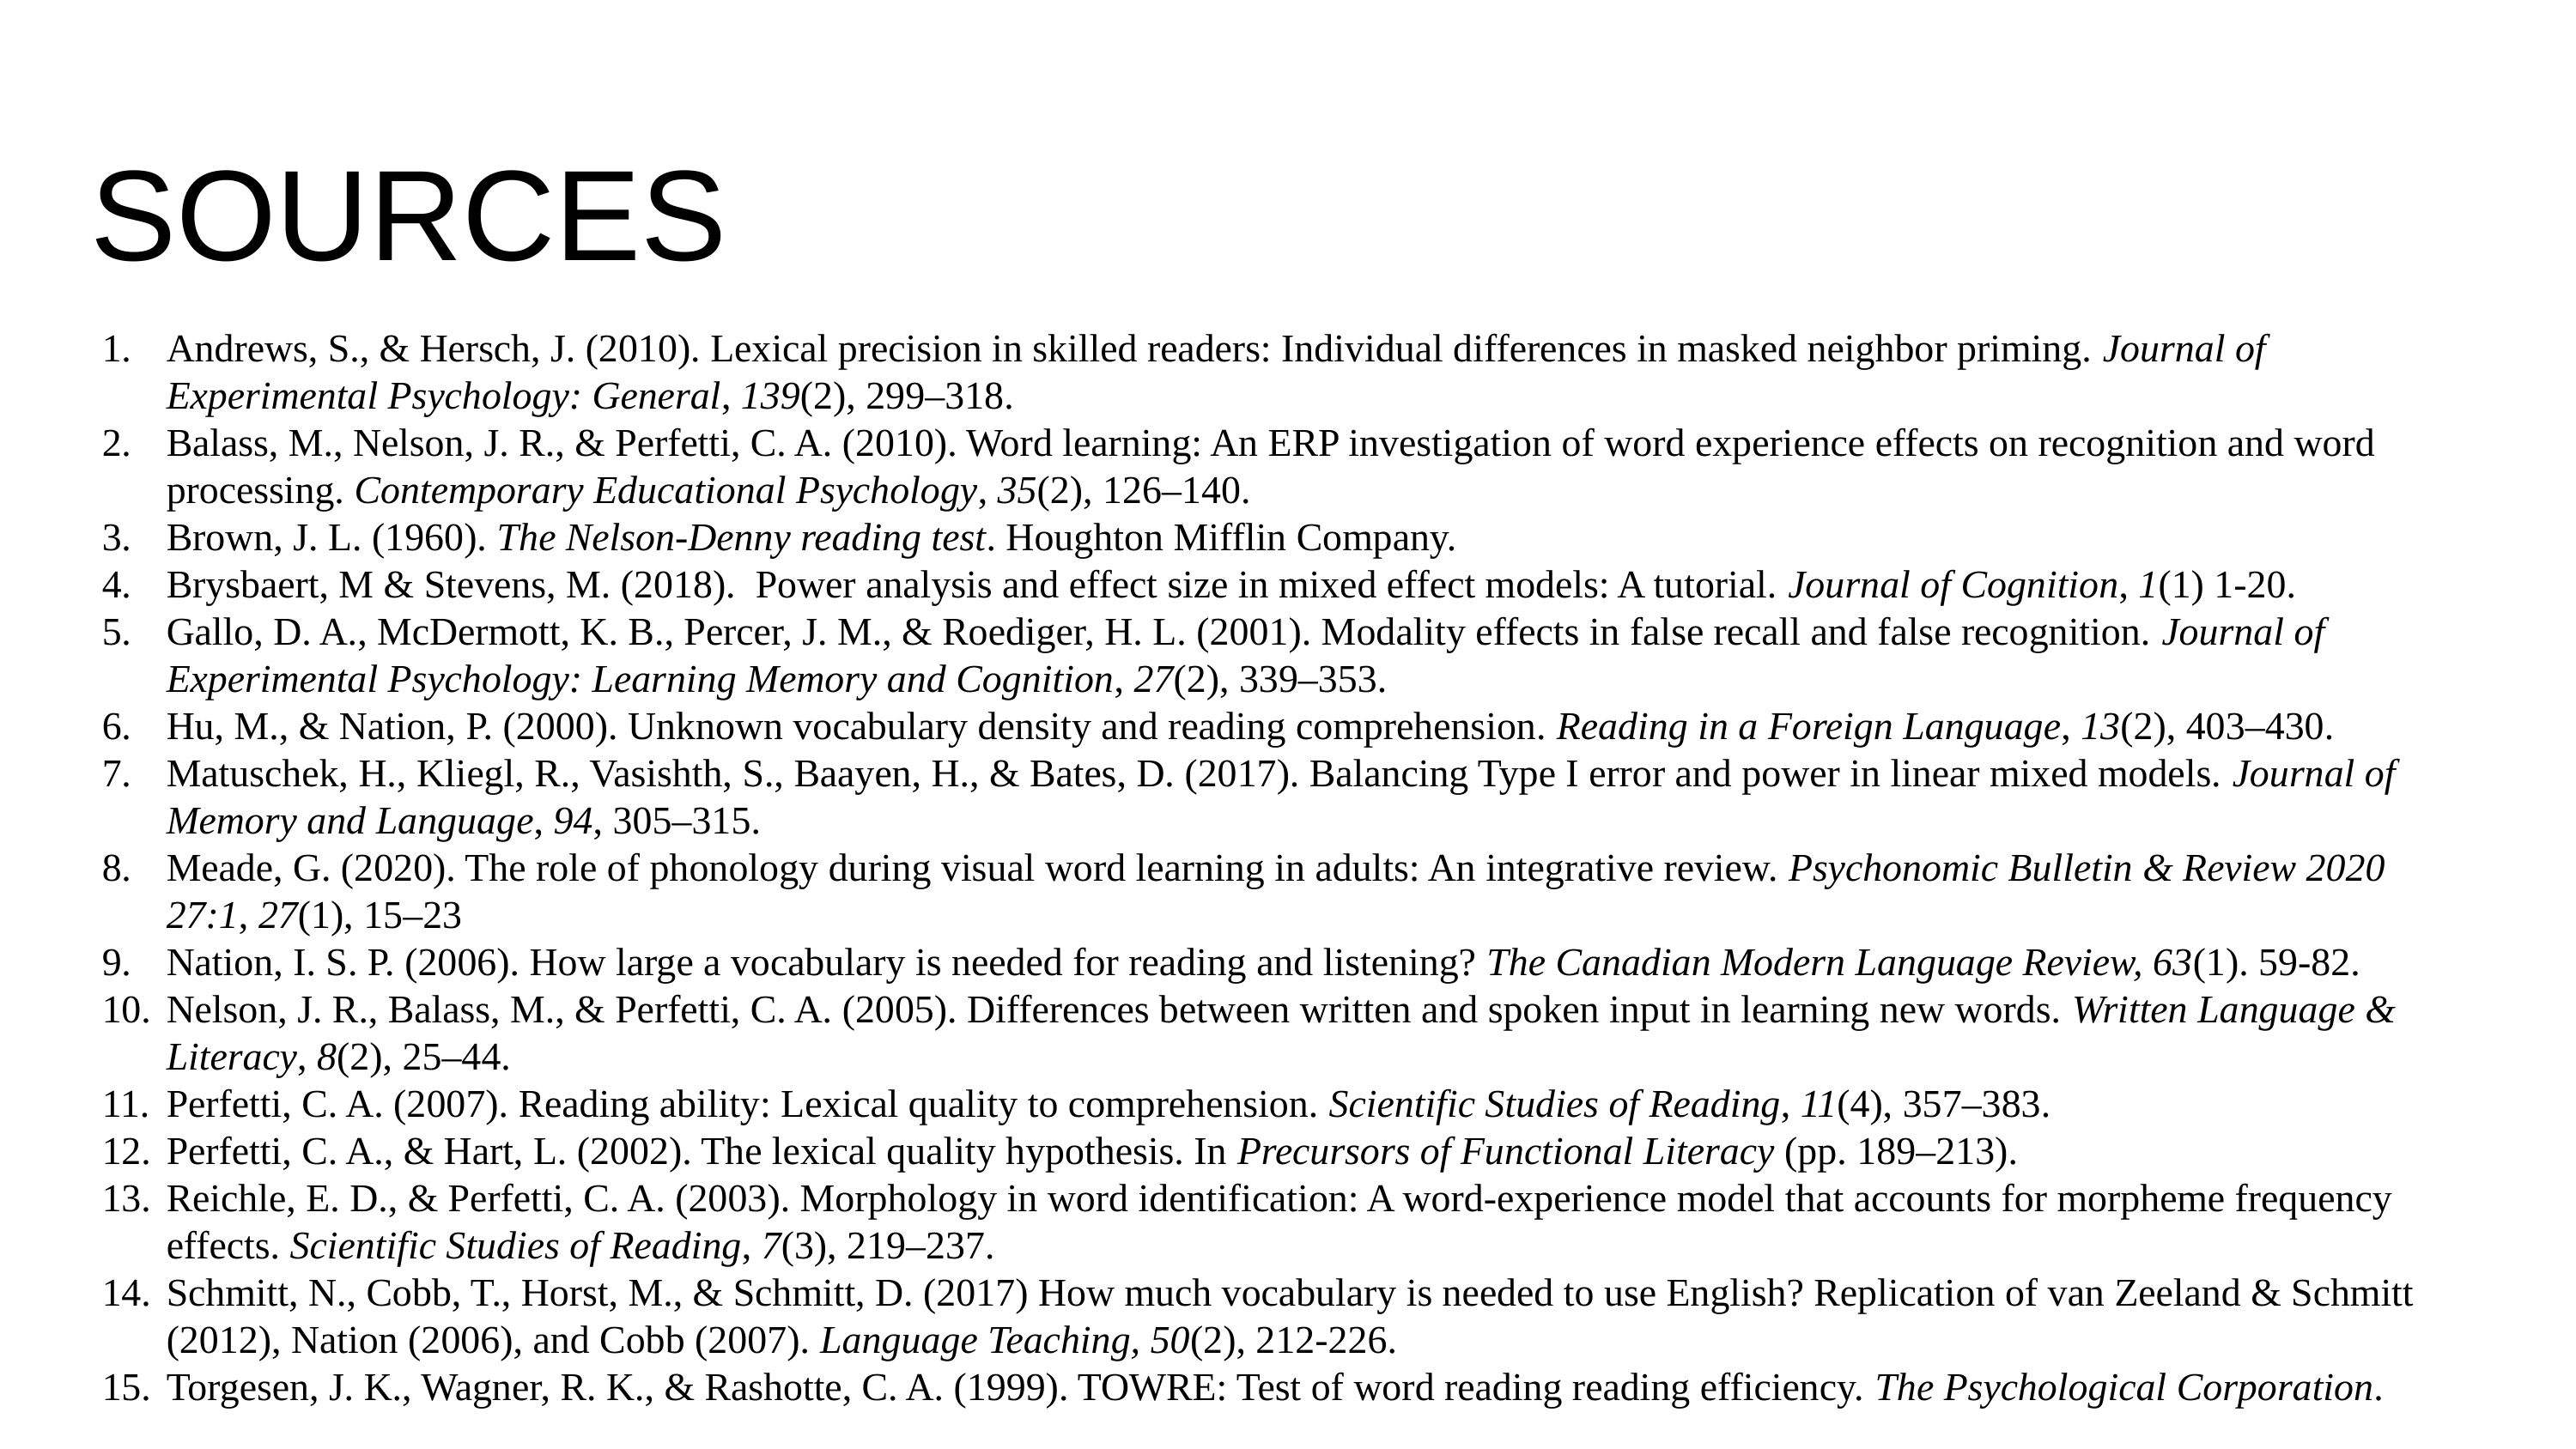

SOURCES
Andrews, S., & Hersch, J. (2010). Lexical precision in skilled readers: Individual differences in masked neighbor priming. Journal of Experimental Psychology: General, 139(2), 299–318.
Balass, M., Nelson, J. R., & Perfetti, C. A. (2010). Word learning: An ERP investigation of word experience effects on recognition and word processing. Contemporary Educational Psychology, 35(2), 126–140.
Brown, J. L. (1960). The Nelson-Denny reading test. Houghton Mifflin Company.
Brysbaert, M & Stevens, M. (2018).  Power analysis and effect size in mixed effect models: A tutorial. Journal of Cognition, 1(1) 1-20.
Gallo, D. A., McDermott, K. B., Percer, J. M., & Roediger, H. L. (2001). Modality effects in false recall and false recognition. Journal of Experimental Psychology: Learning Memory and Cognition, 27(2), 339–353.
Hu, M., & Nation, P. (2000). Unknown vocabulary density and reading comprehension. Reading in a Foreign Language, 13(2), 403–430.
Matuschek, H., Kliegl, R., Vasishth, S., Baayen, H., & Bates, D. (2017). Balancing Type I error and power in linear mixed models. Journal of Memory and Language, 94, 305–315.
Meade, G. (2020). The role of phonology during visual word learning in adults: An integrative review. Psychonomic Bulletin & Review 2020 27:1, 27(1), 15–23
Nation, I. S. P. (2006). How large a vocabulary is needed for reading and listening? The Canadian Modern Language Review, 63(1). 59-82.
Nelson, J. R., Balass, M., & Perfetti, C. A. (2005). Differences between written and spoken input in learning new words. Written Language & Literacy, 8(2), 25–44.
Perfetti, C. A. (2007). Reading ability: Lexical quality to comprehension. Scientific Studies of Reading, 11(4), 357–383.
Perfetti, C. A., & Hart, L. (2002). The lexical quality hypothesis. In Precursors of Functional Literacy (pp. 189–213).
Reichle, E. D., & Perfetti, C. A. (2003). Morphology in word identification: A word-experience model that accounts for morpheme frequency effects. Scientific Studies of Reading, 7(3), 219–237.
Schmitt, N., Cobb, T., Horst, M., & Schmitt, D. (2017) How much vocabulary is needed to use English? Replication of van Zeeland & Schmitt (2012), Nation (2006), and Cobb (2007). Language Teaching, 50(2), 212-226.
Torgesen, J. K., Wagner, R. K., & Rashotte, C. A. (1999). TOWRE: Test of word reading reading efficiency. The Psychological Corporation.